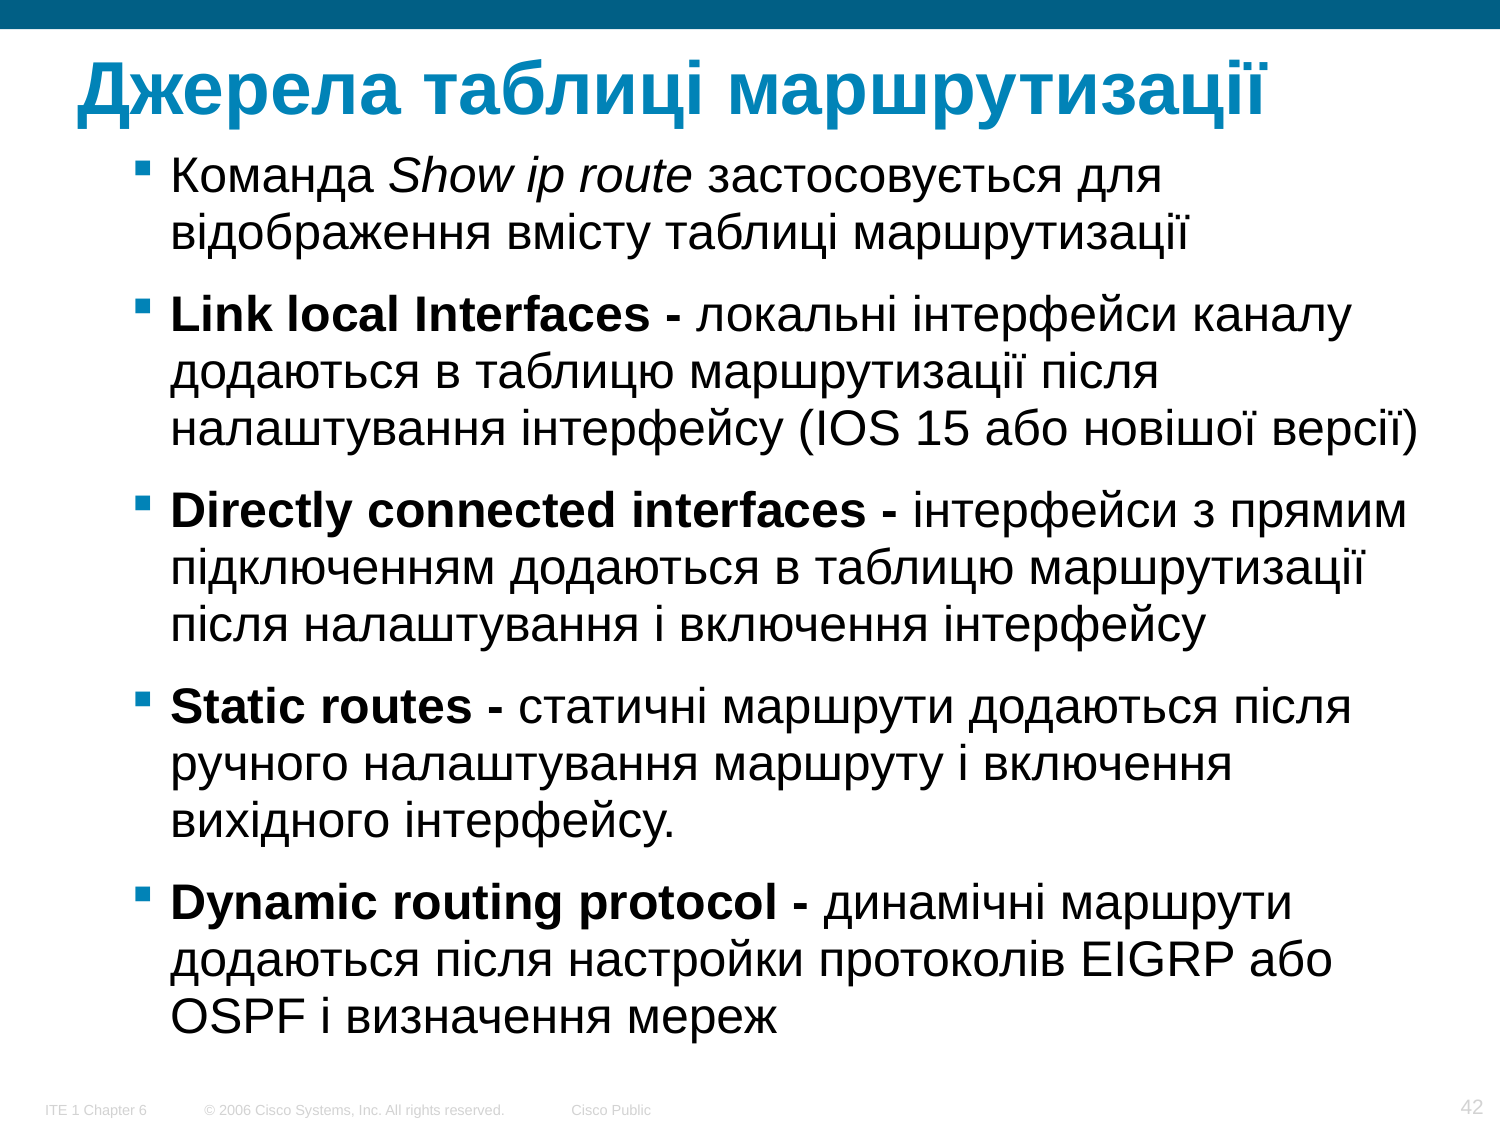

# Джерела таблиці маршрутизації
Команда Show ip route застосовується для відображення вмісту таблиці маршрутизації
Link local Interfaces - локальні інтерфейси каналу додаються в таблицю маршрутизації після налаштування інтерфейсу (IOS 15 або новішої версії)
Directly connected interfaces - інтерфейси з прямим підключенням додаються в таблицю маршрутизації після налаштування і включення інтерфейсу
Static routes - статичні маршрути додаються після ручного налаштування маршруту і включення вихідного інтерфейсу.
Dynamic routing protocol - динамічні маршрути додаються після настройки протоколів EIGRP або OSPF і визначення мереж